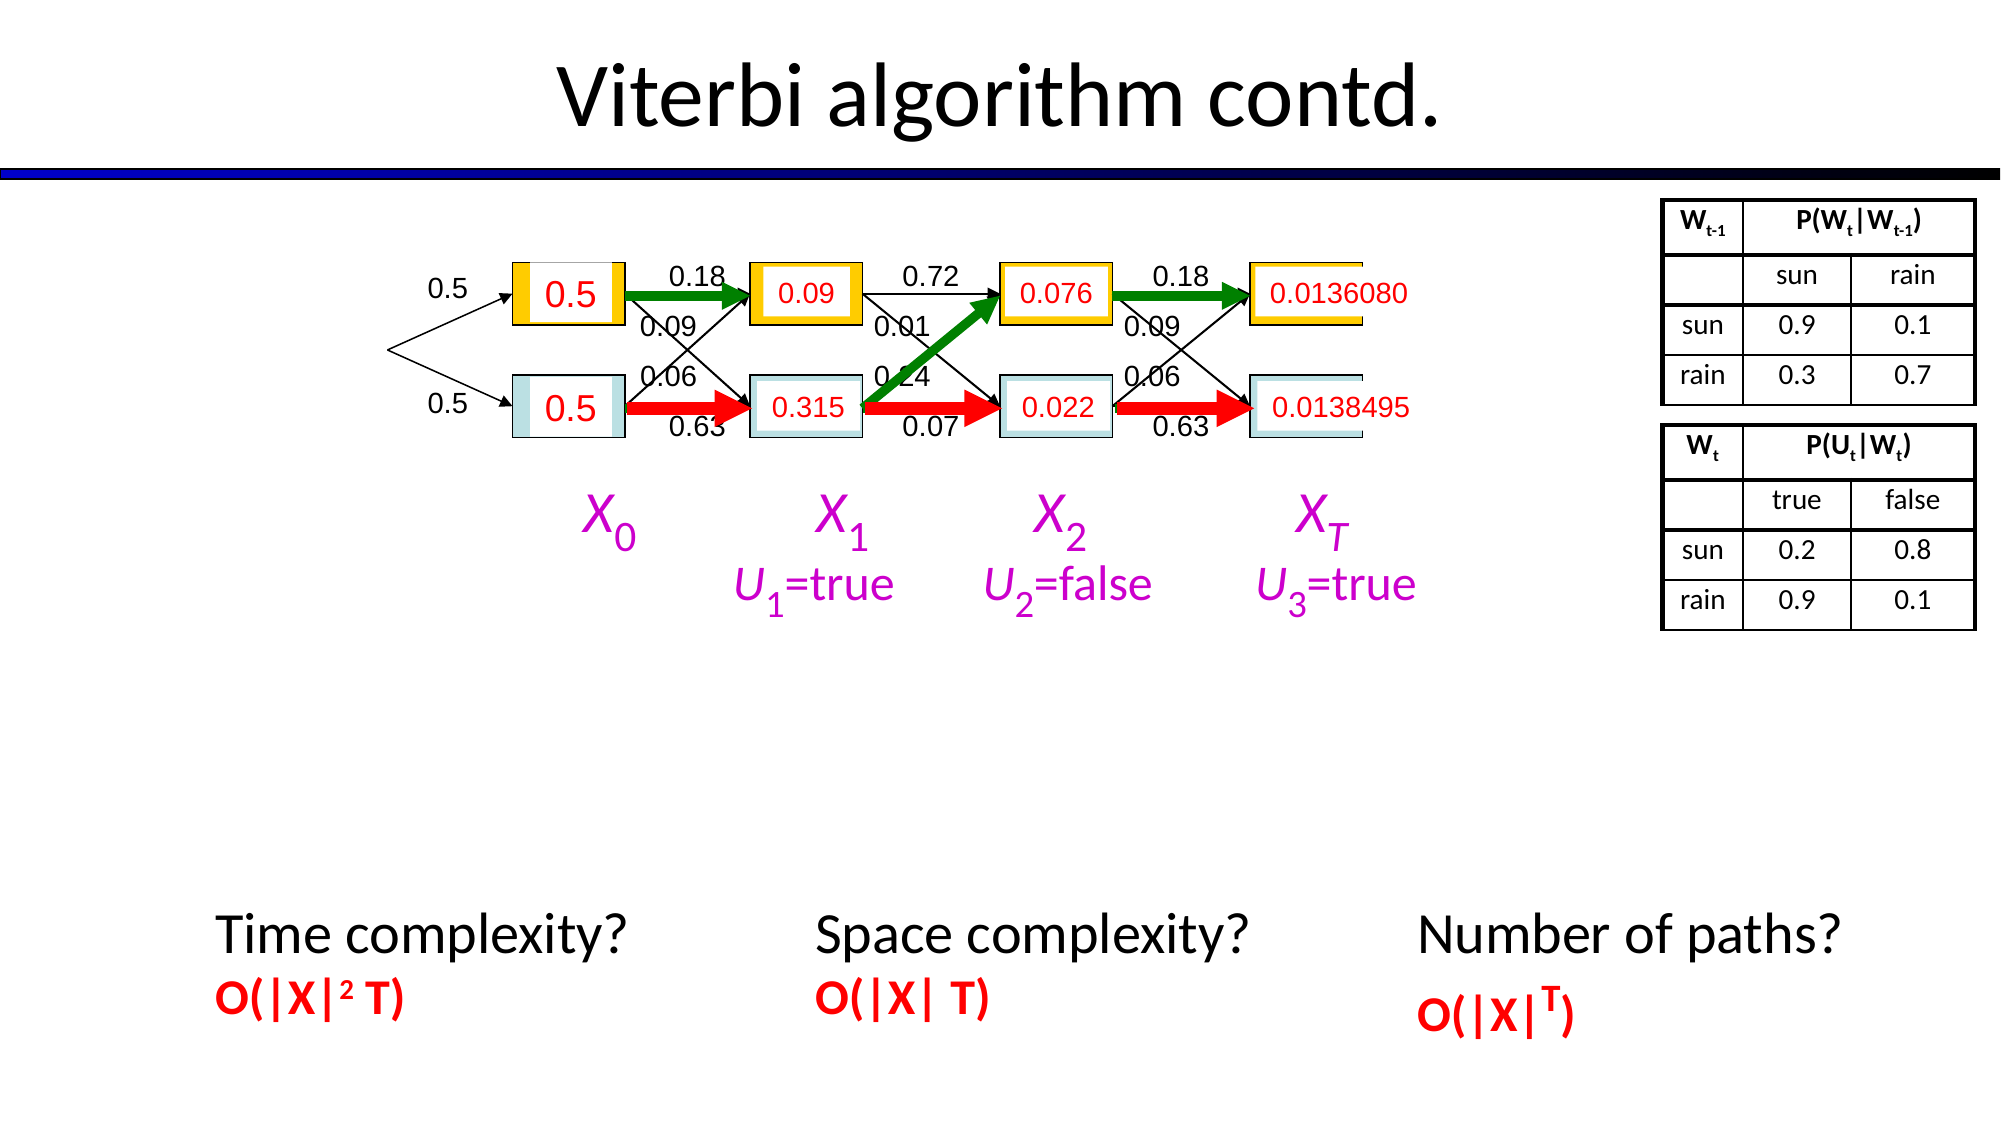

# Viterbi algorithm contd.
| Wt-1 | P(Wt|Wt-1) |  |
| --- | --- | --- |
|  | sun | rain |
| sun | 0.9 | 0.1 |
| rain | 0.3 | 0.7 |
0.18
0.72
0.18
0.5
0.09
0.01
0.09
0.06
0.24
0.06
0.5
0.63
0.07
0.63
sun
sun
sun
sun
rain
rain
rain
rain
0.5
0.5
0.09
0.315
0.076
0.022
0.0136080
0.0138495
| Wt | P(Ut|Wt) |  |
| --- | --- | --- |
|  | true | false |
| sun | 0.2 | 0.8 |
| rain | 0.9 | 0.1 |
  X0                   X1                 X2                      XT
                     U1=true          U2=false            U3=true
Time complexity?
O(|X|2 T)
Space complexity?
O(|X| T)
Number of paths?
O(|X|T)